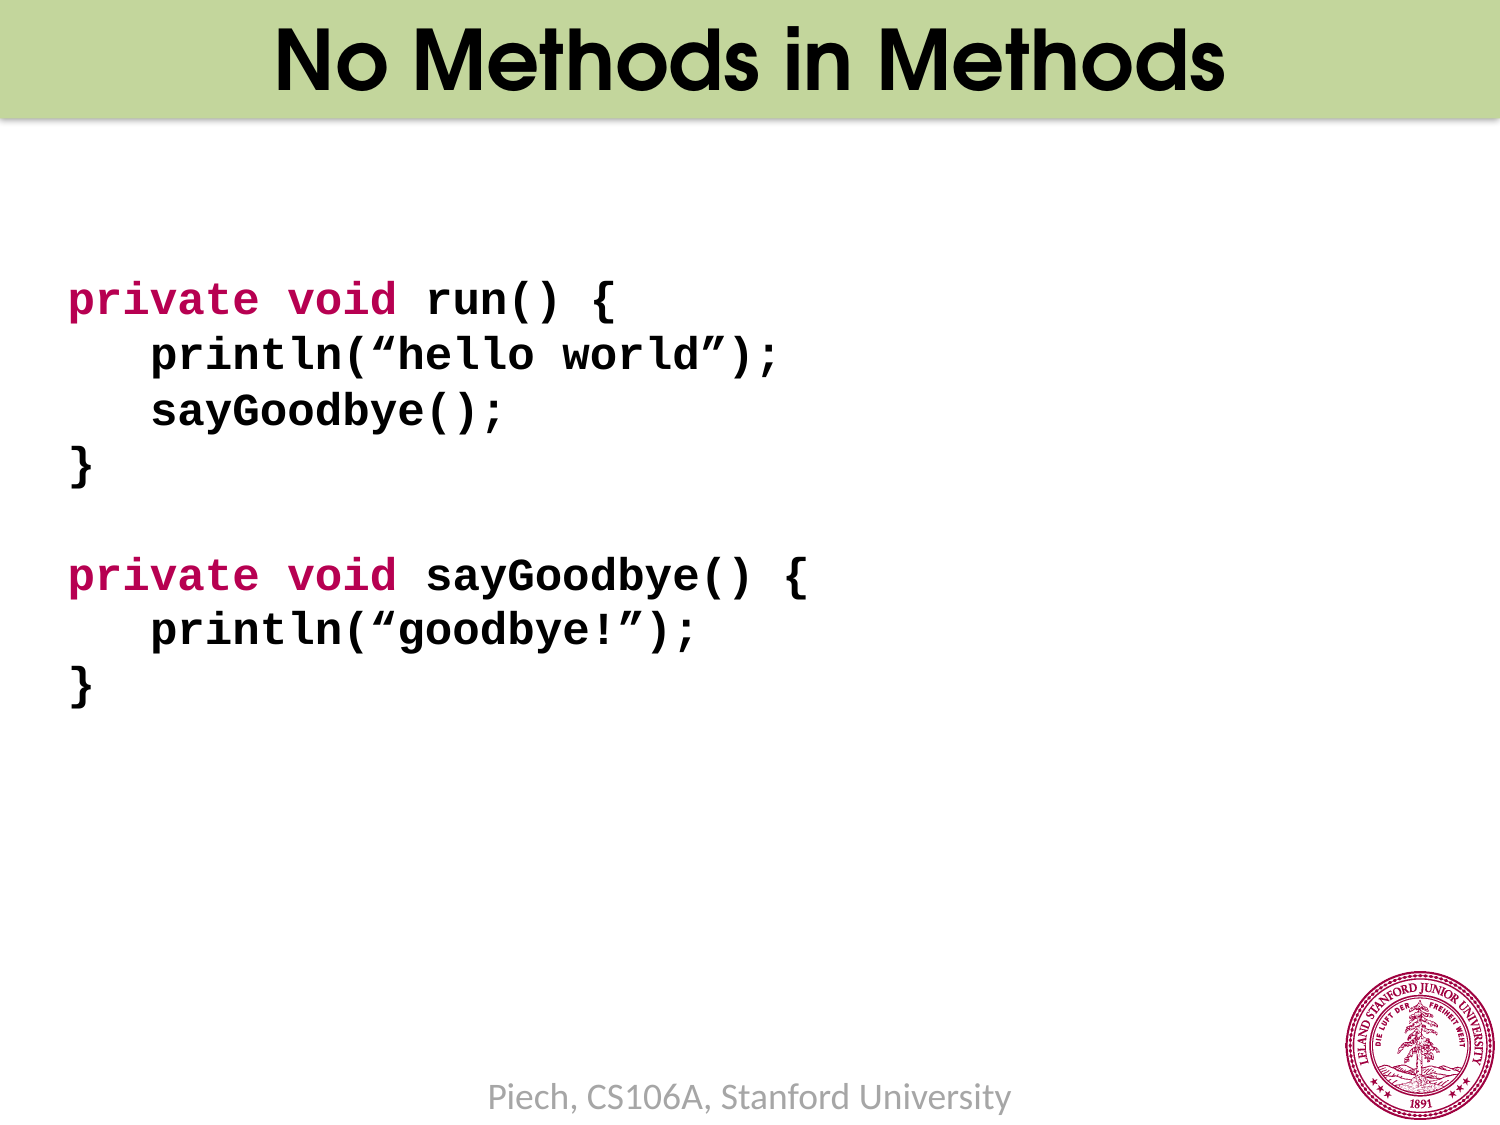

No Methods in Methods

private void run() {
   println(“hello world”);
   sayGoodbye();
}

private void sayGoodbye() {
   println(“goodbye!”);
}